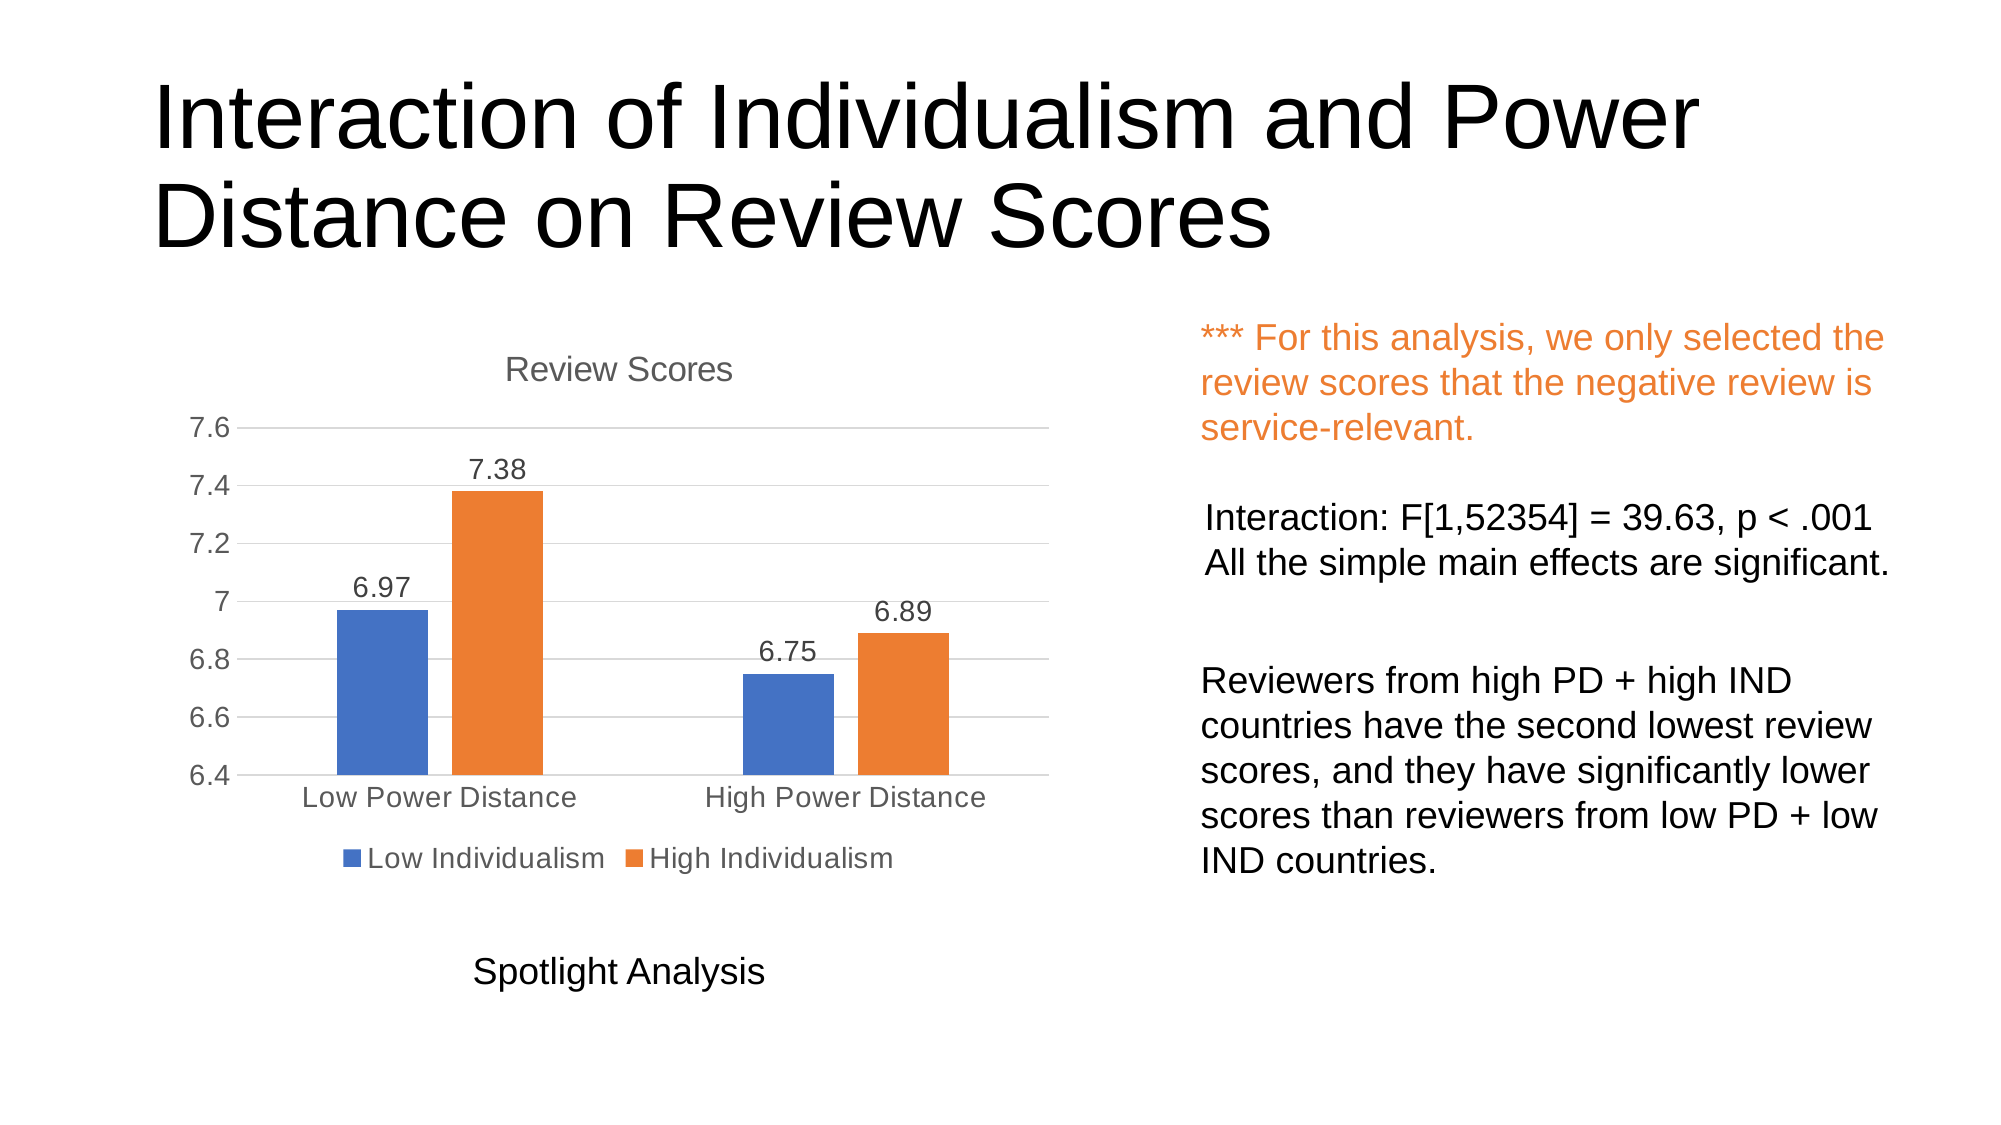

# Interaction of Individualism and Power Distance on Review Scores
*** For this analysis, we only selected the review scores that the negative review is service-relevant.

### Chart: Review Scores

| Category | Low Individualism | High Individualism |
|---|---|---|
| Low Power Distance | 6.97 | 7.38 |
| High Power Distance | 6.75 | 6.89 |
Interaction: F[1,52354] = 39.63, p < .001
All the simple main effects are significant.
Reviewers from high PD + high IND countries have the second lowest review scores, and they have significantly lower scores than reviewers from low PD + low IND countries.
Spotlight Analysis